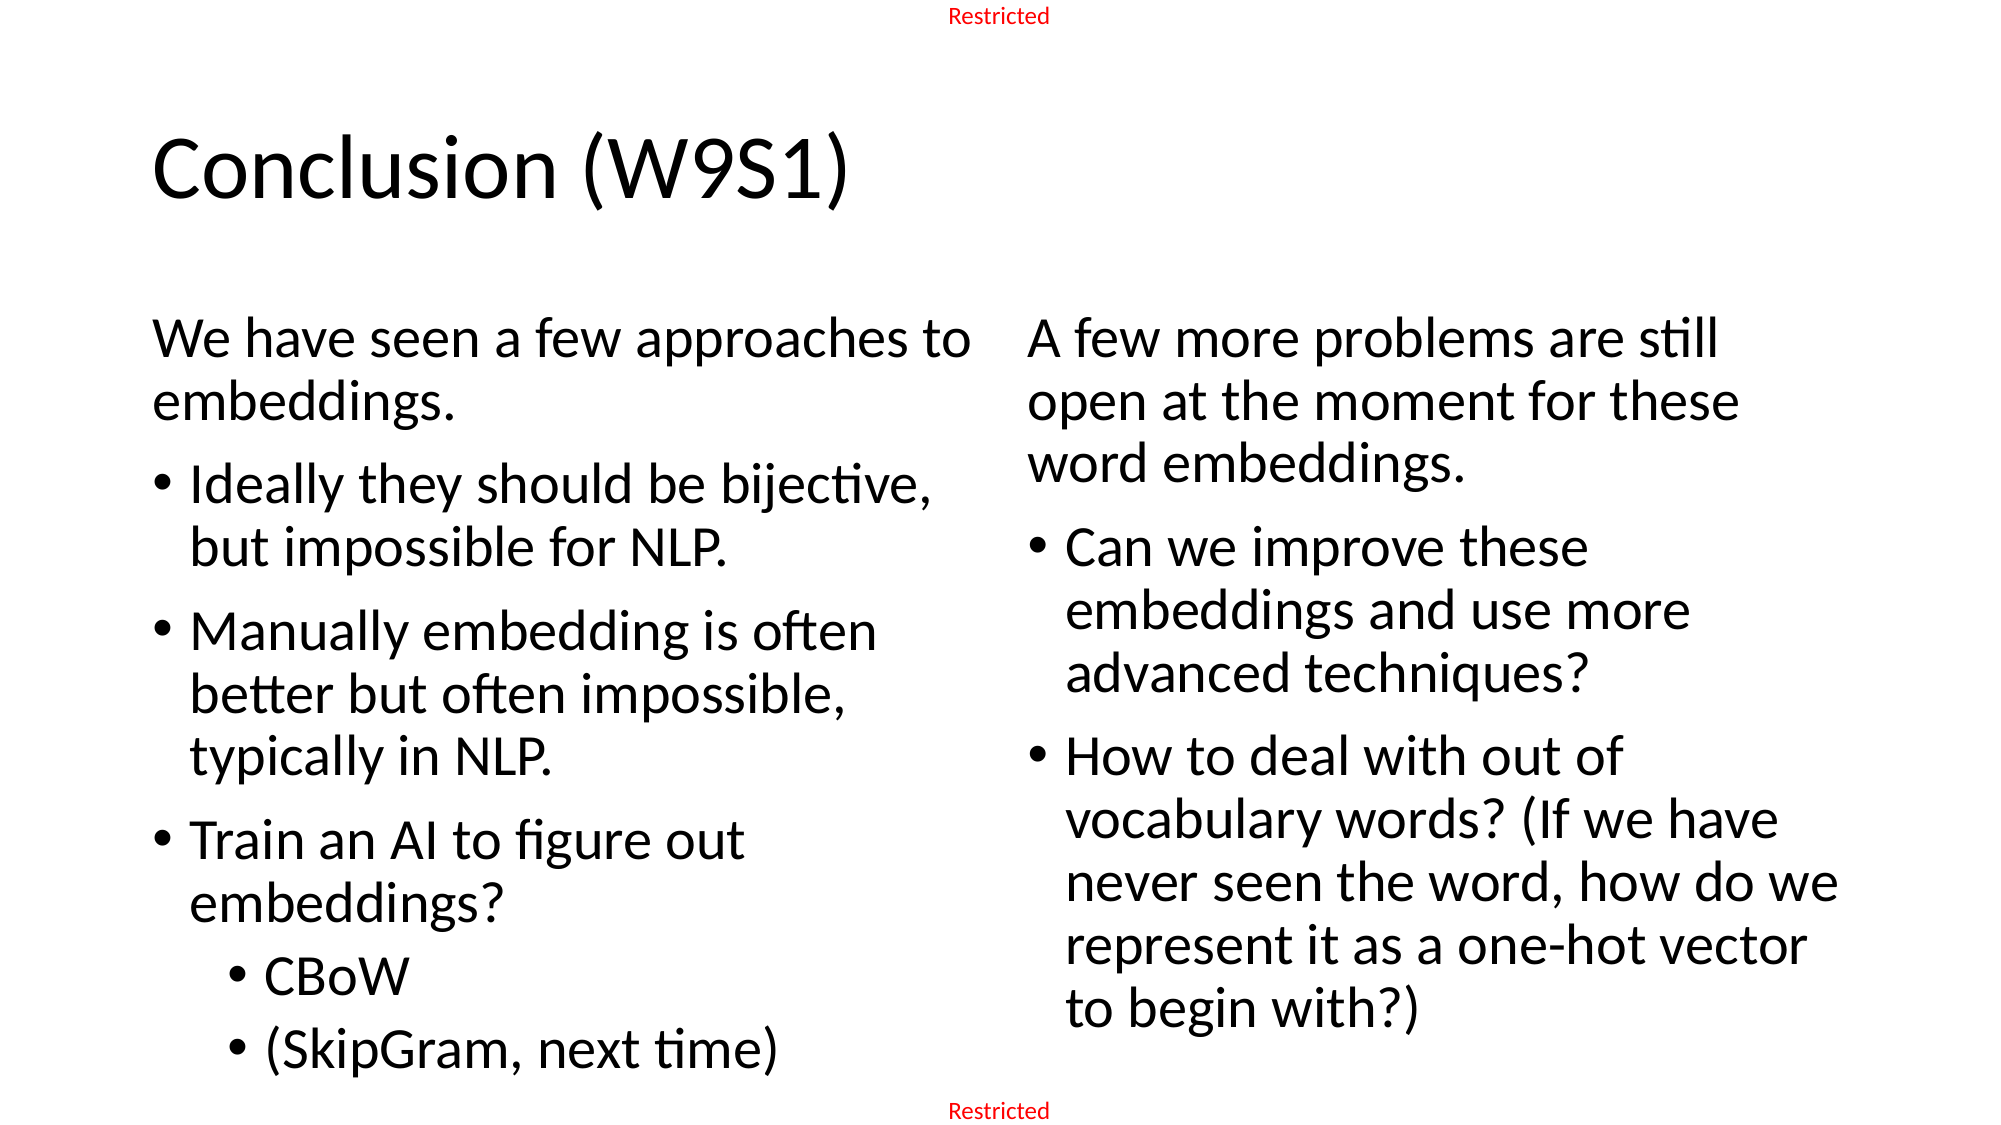

# Conclusion (W9S1)
We have seen a few approaches to embeddings.
Ideally they should be bijective, but impossible for NLP.
Manually embedding is often better but often impossible, typically in NLP.
Train an AI to figure out embeddings?
CBoW
(SkipGram, next time)

A few more problems are still open at the moment for these word embeddings.
Can we improve these embeddings and use more advanced techniques?
How to deal with out of vocabulary words? (If we have never seen the word, how do we represent it as a one-hot vector to begin with?)